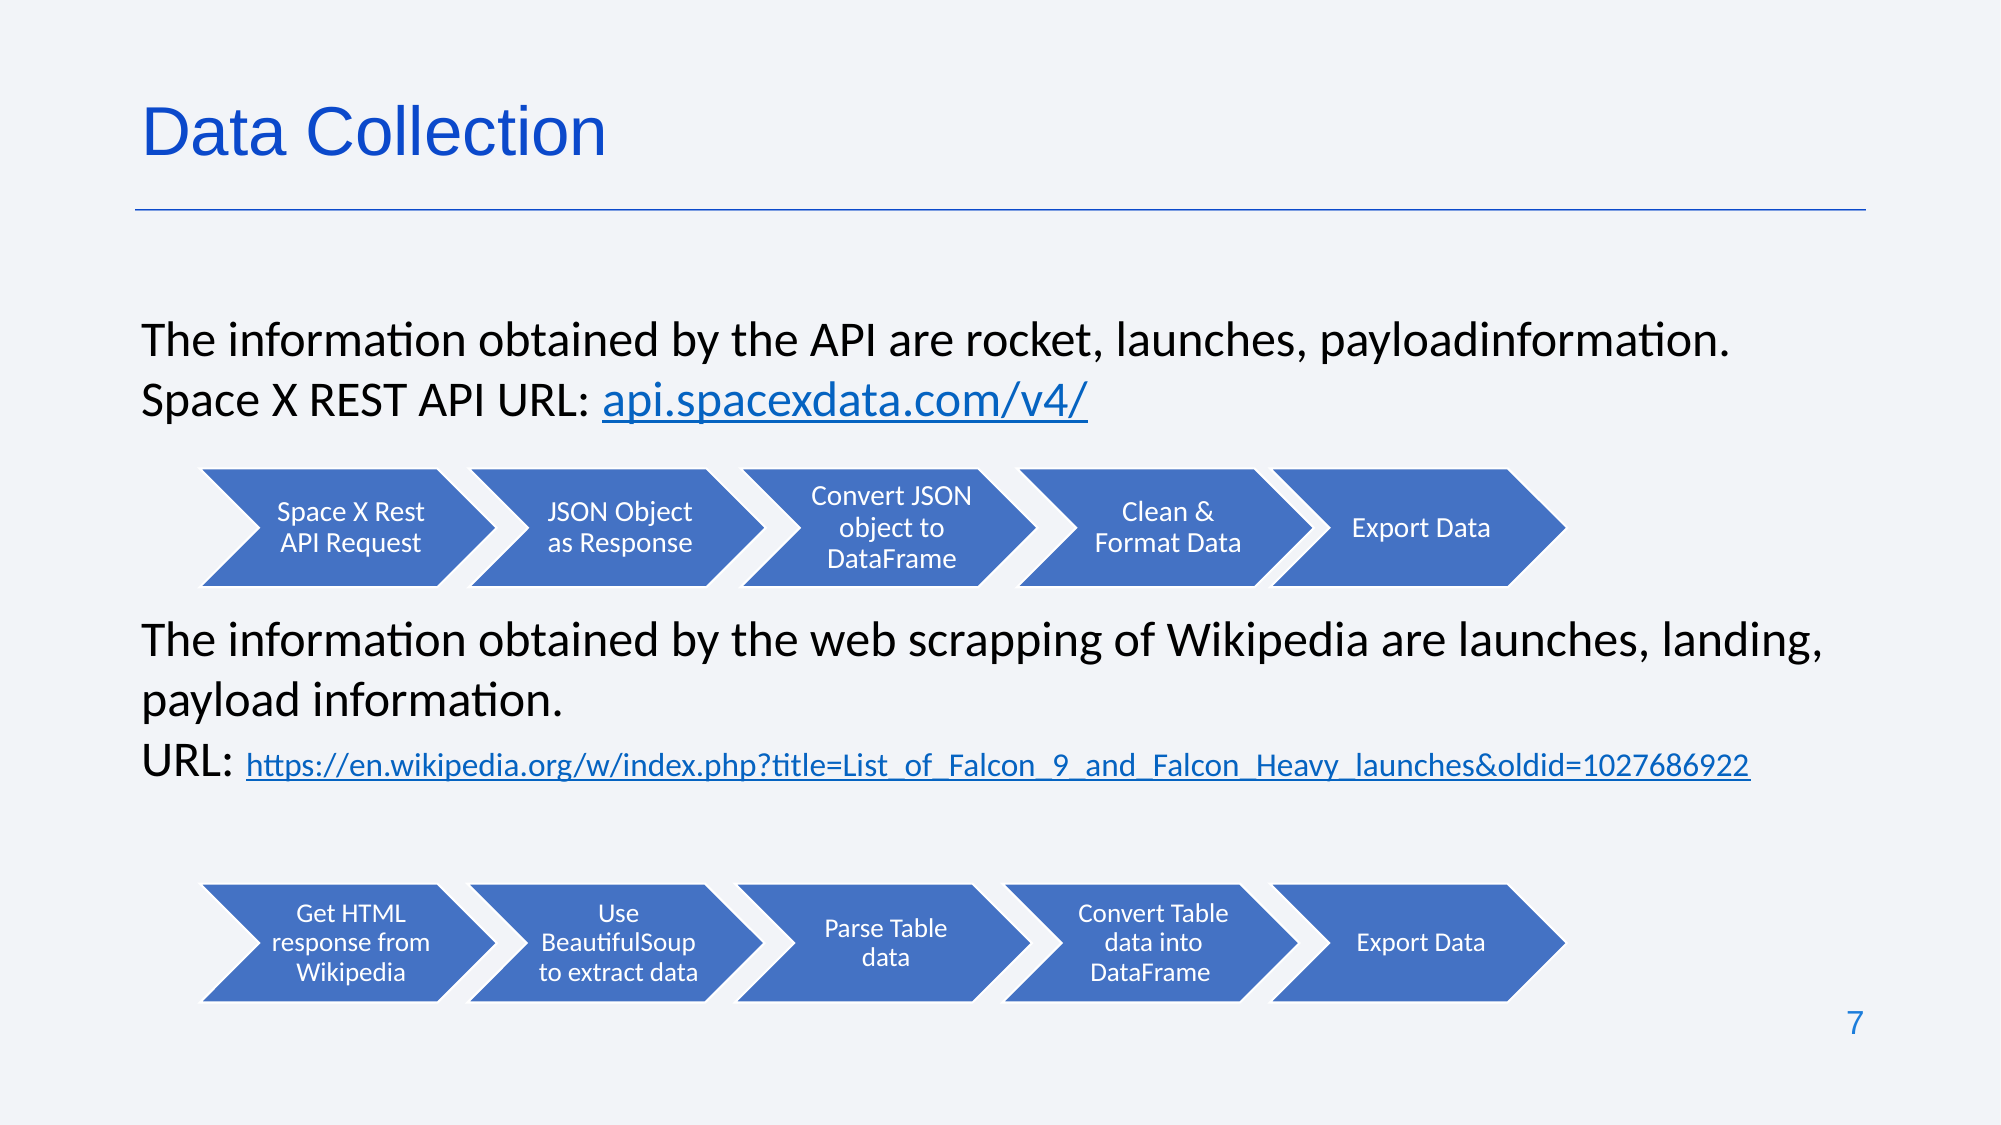

Data Collection
The information obtained by the API are rocket, launches, payloadinformation.
Space X REST API URL: api.spacexdata.com/v4/

The information obtained by the web scrapping of Wikipedia are launches, landing, payload information.
URL: https://en.wikipedia.org/w/index.php?title=List_of_Falcon_9_and_Falcon_Heavy_launches&oldid=1027686922
Space X Rest API Request
JSON Object as Response
Convert JSON object to DataFrame
Clean & Format Data
Export Data
Get HTML response from Wikipedia
Use BeautifulSoup to extract data
Parse Table data
Convert Table data into DataFrame
Export Data
7